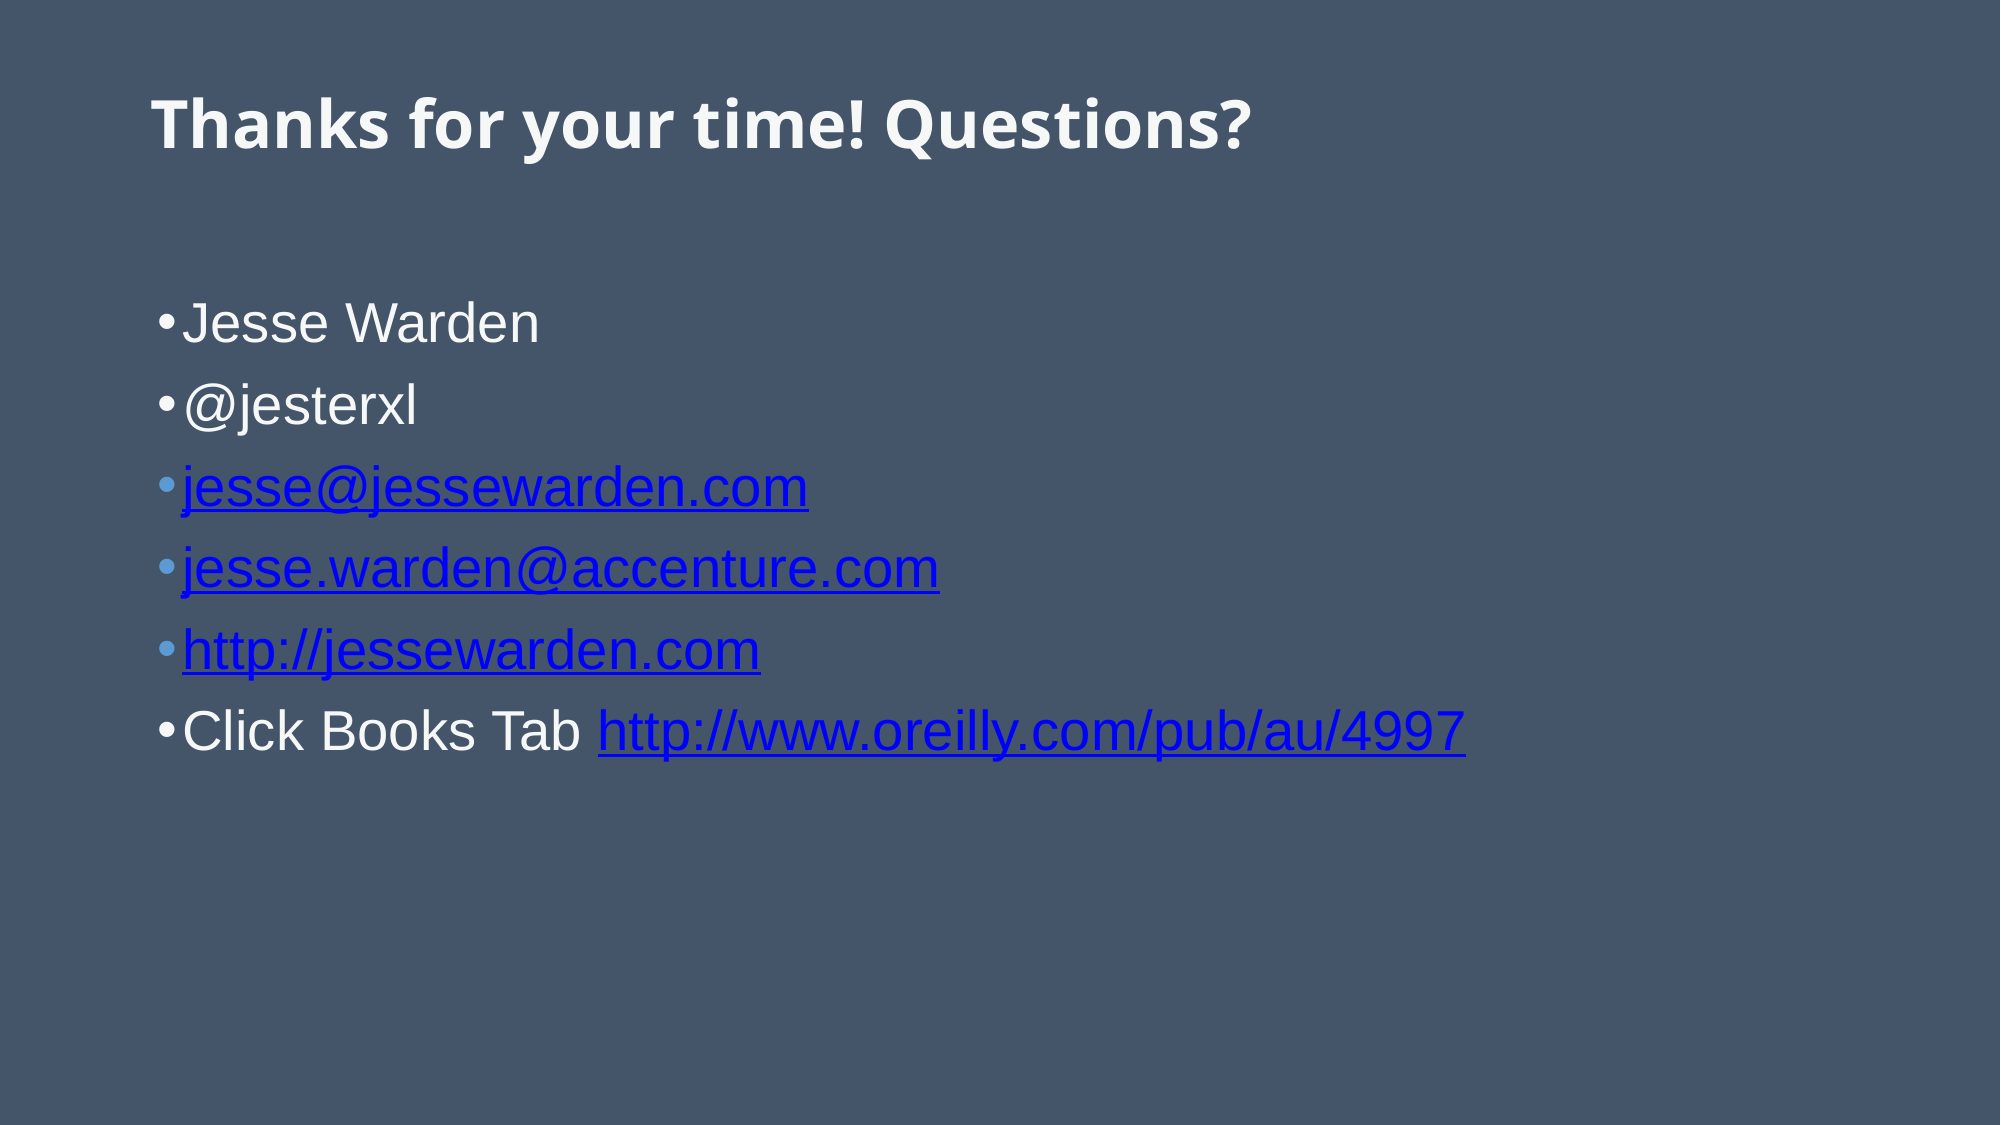

# Thanks for your time! Questions?
Jesse Warden
@jesterxl
jesse@jessewarden.com
jesse.warden@accenture.com
http://jessewarden.com
Click Books Tab http://www.oreilly.com/pub/au/4997